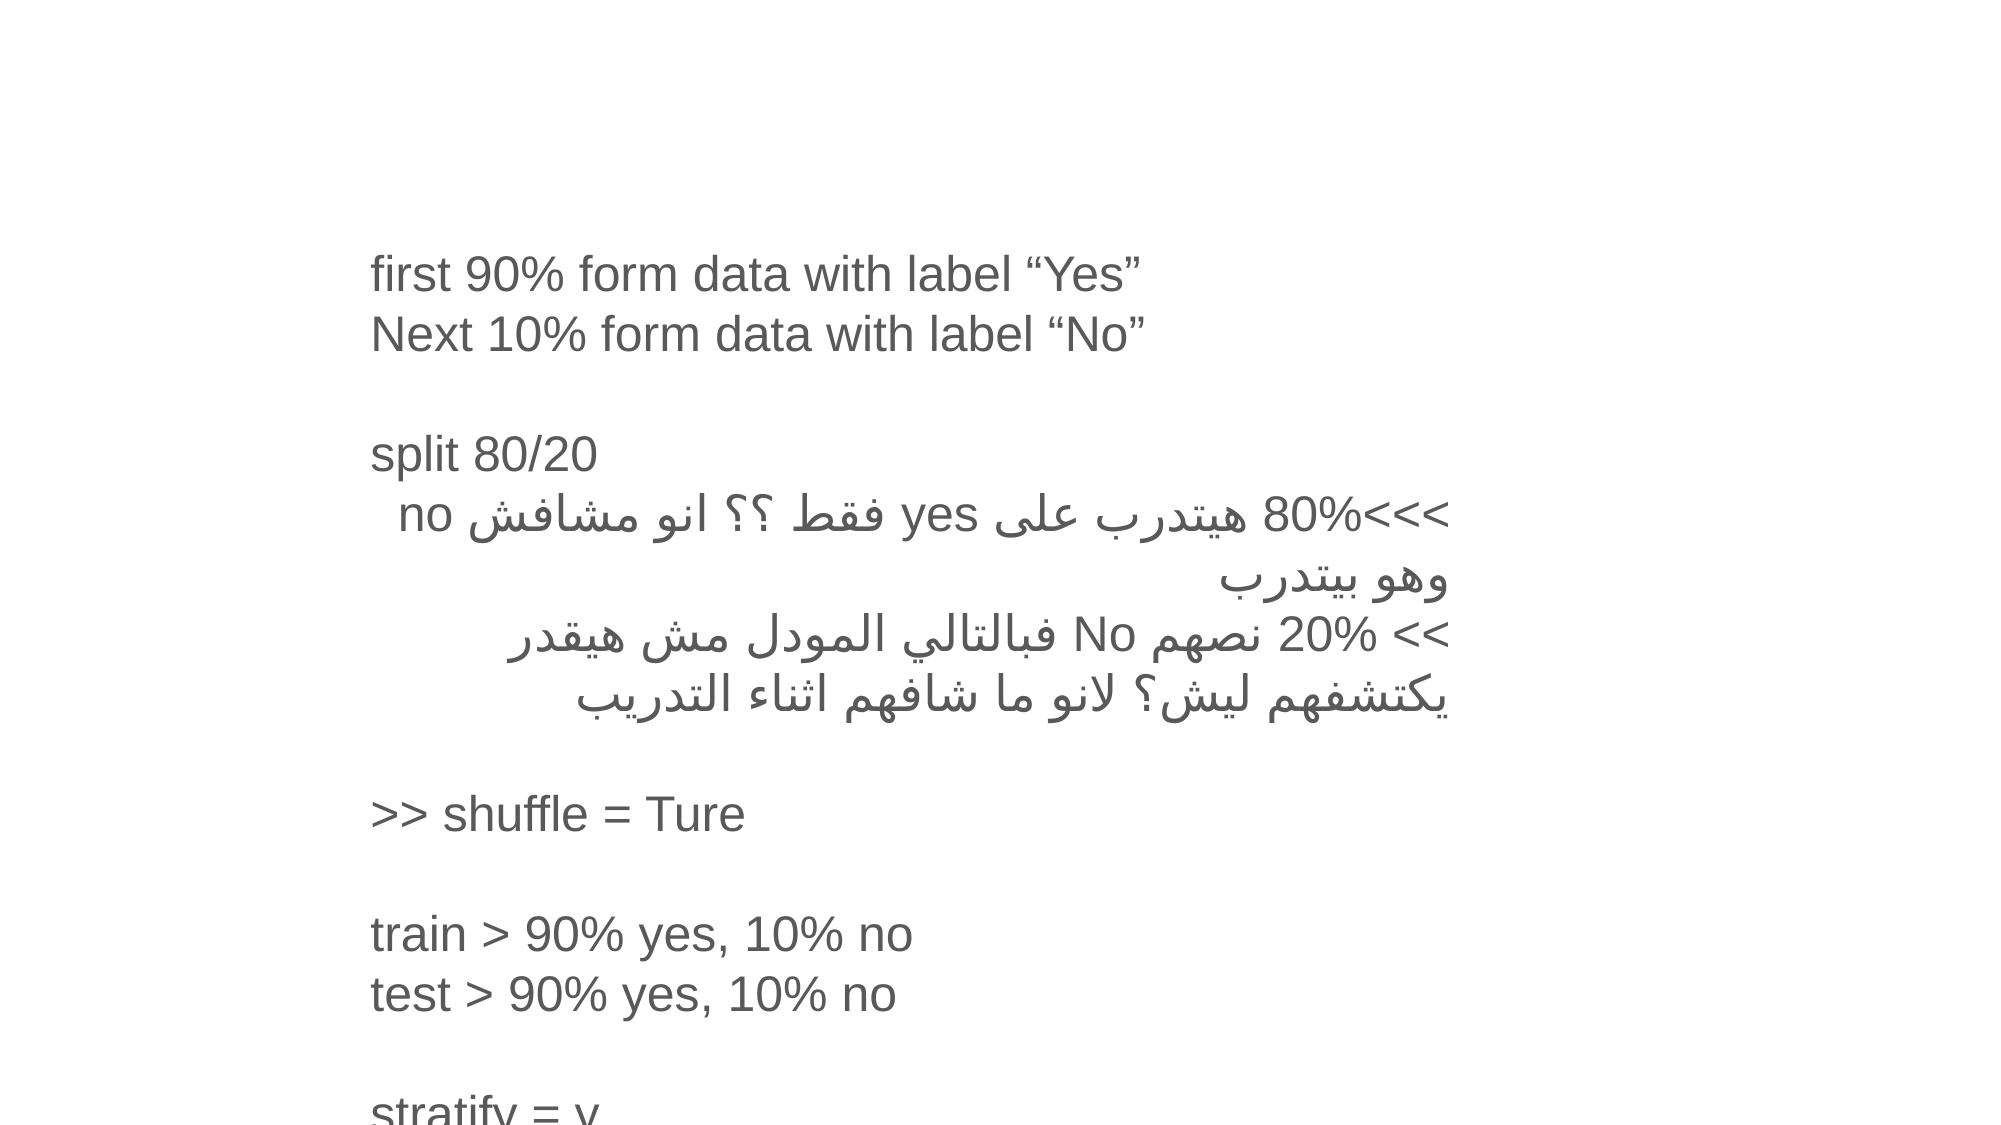

first 90% form data with label “Yes”
Next 10% form data with label “No”

split 80/20
>>>80% هيتدرب على yes فقط ؟؟ انو مشافش no وهو بيتدرب
>> 20% نصهم No فبالتالي المودل مش هيقدر يكتشفهم ليش؟ لانو ما شافهم اثناء التدريب

>> shuffle = Ture

train > 90% yes, 10% no
test > 90% yes, 10% no

stratify = y